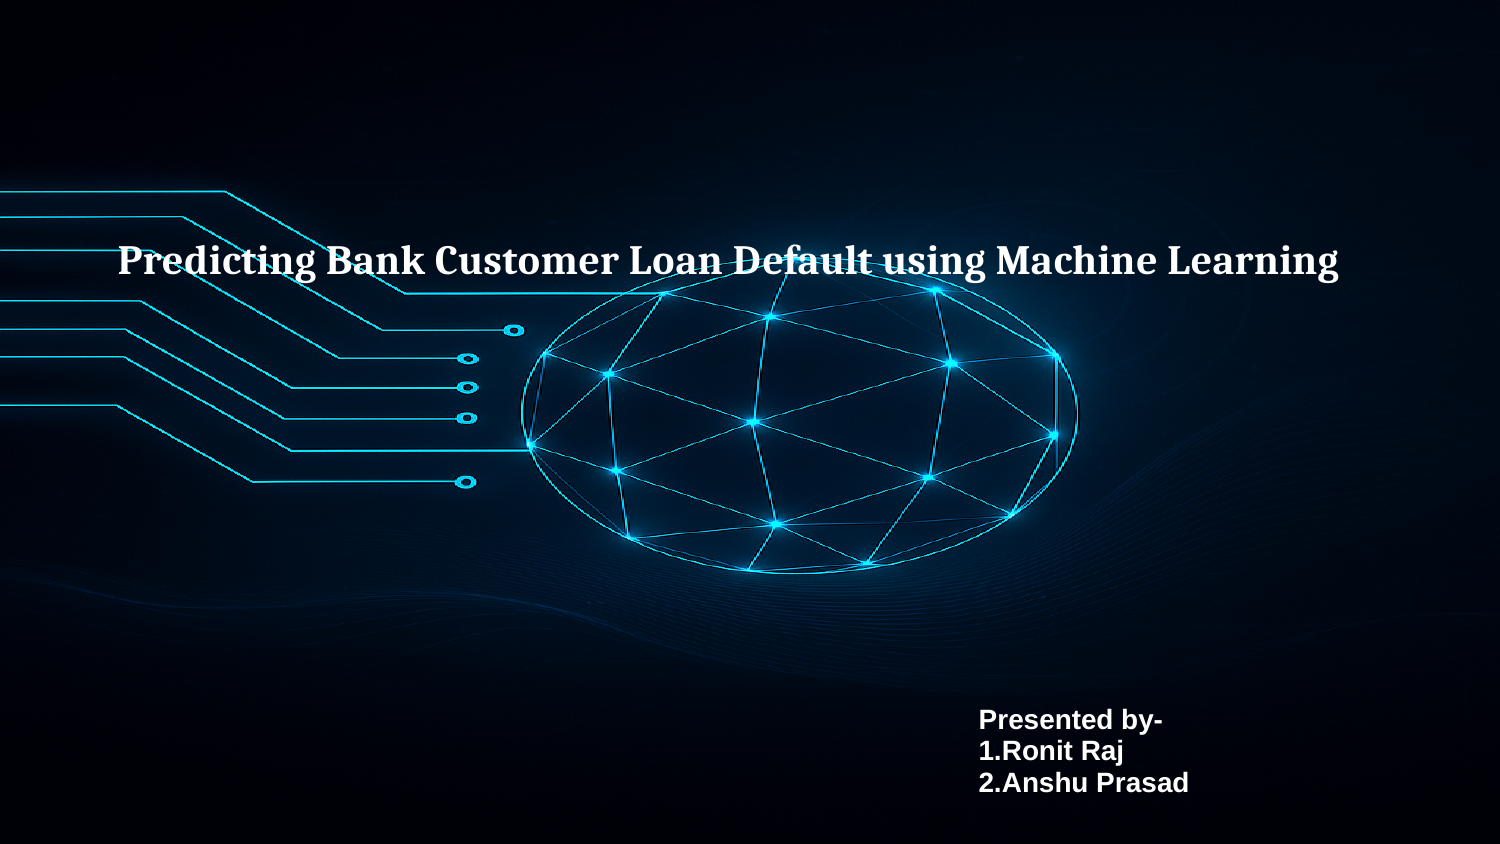

# Predicting Bank Customer Loan Default using Machine Learning
  Presented by-
  1.Ronit Raj
  2.Anshu Prasad